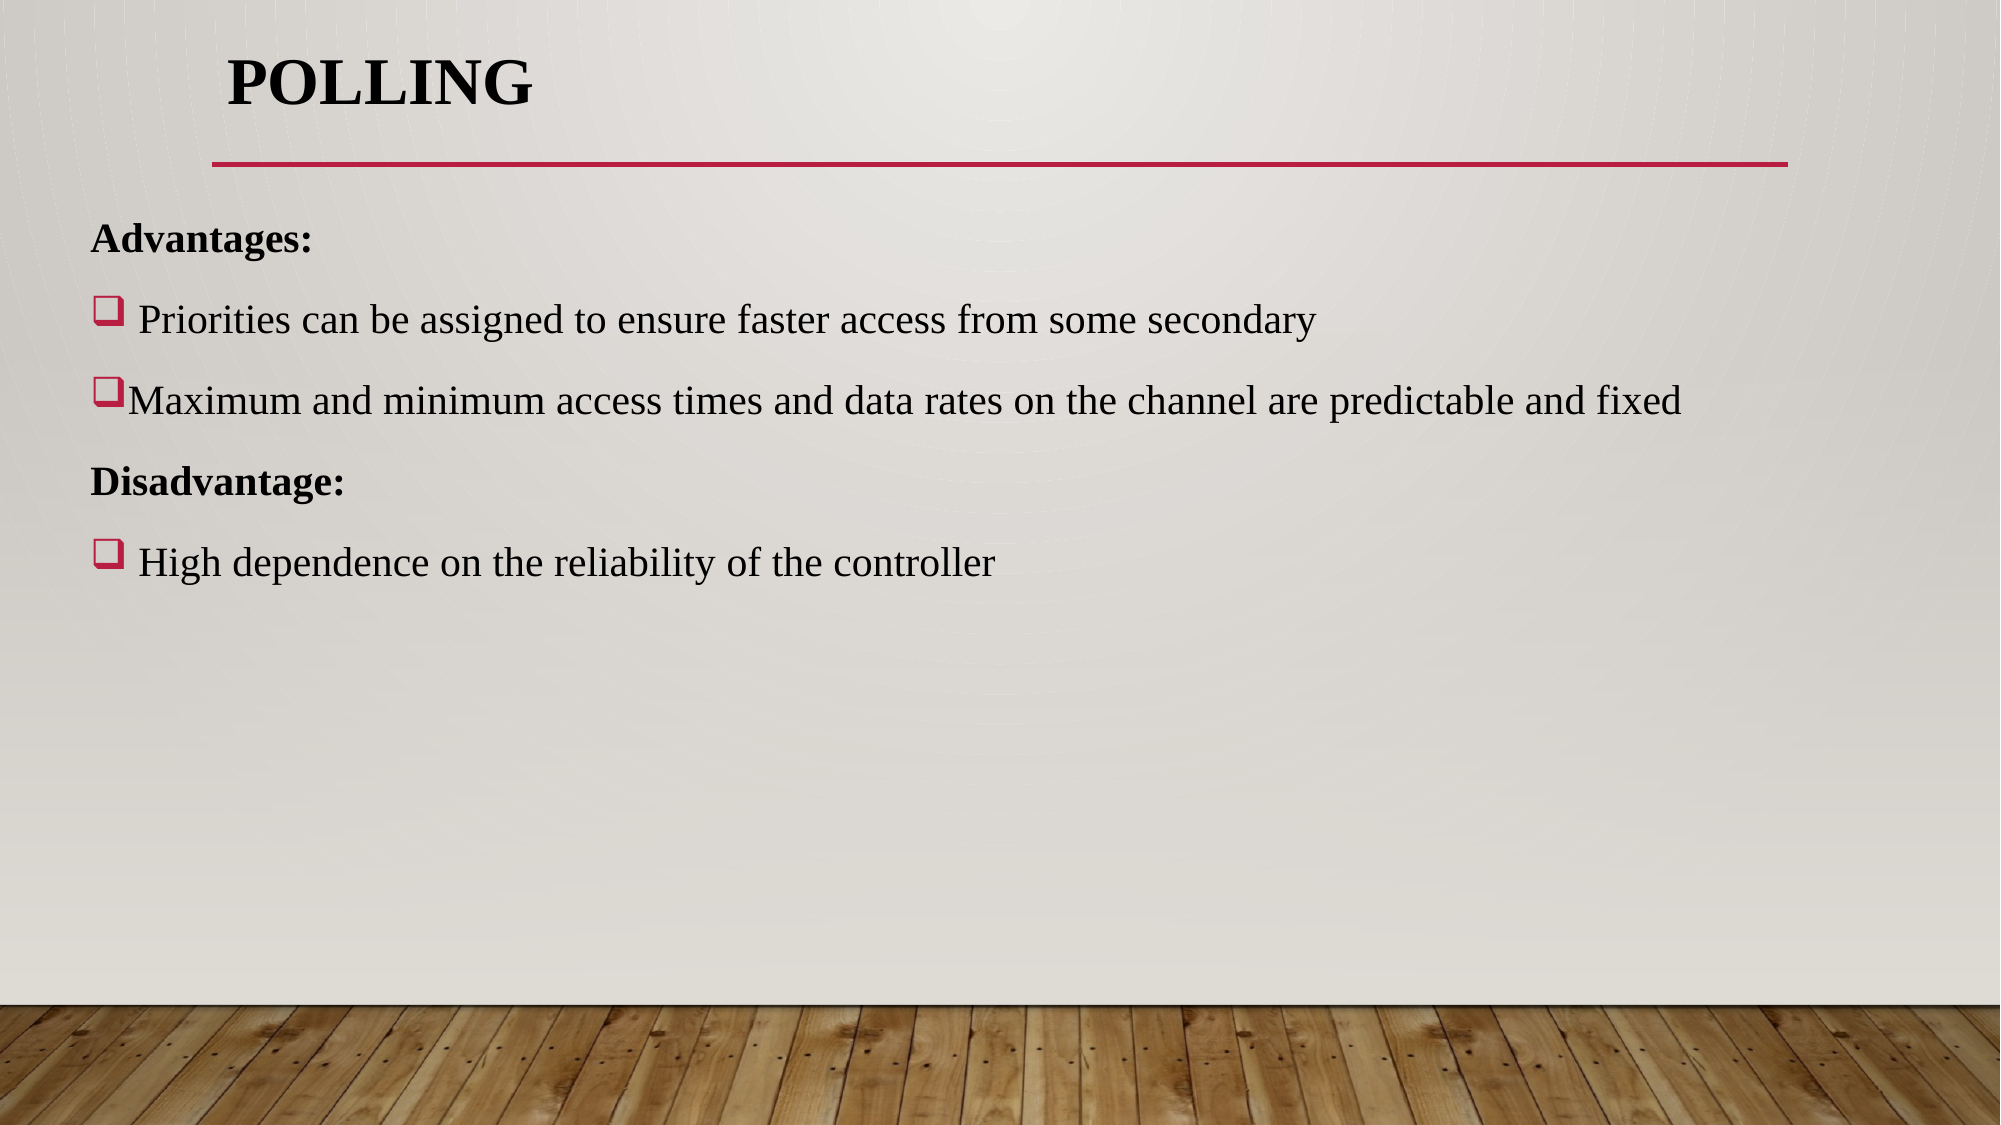

# POLLING
Advantages:
 Priorities can be assigned to ensure faster access from some secondary
Maximum and minimum access times and data rates on the channel are predictable and fixed
Disadvantage:
 High dependence on the reliability of the controller